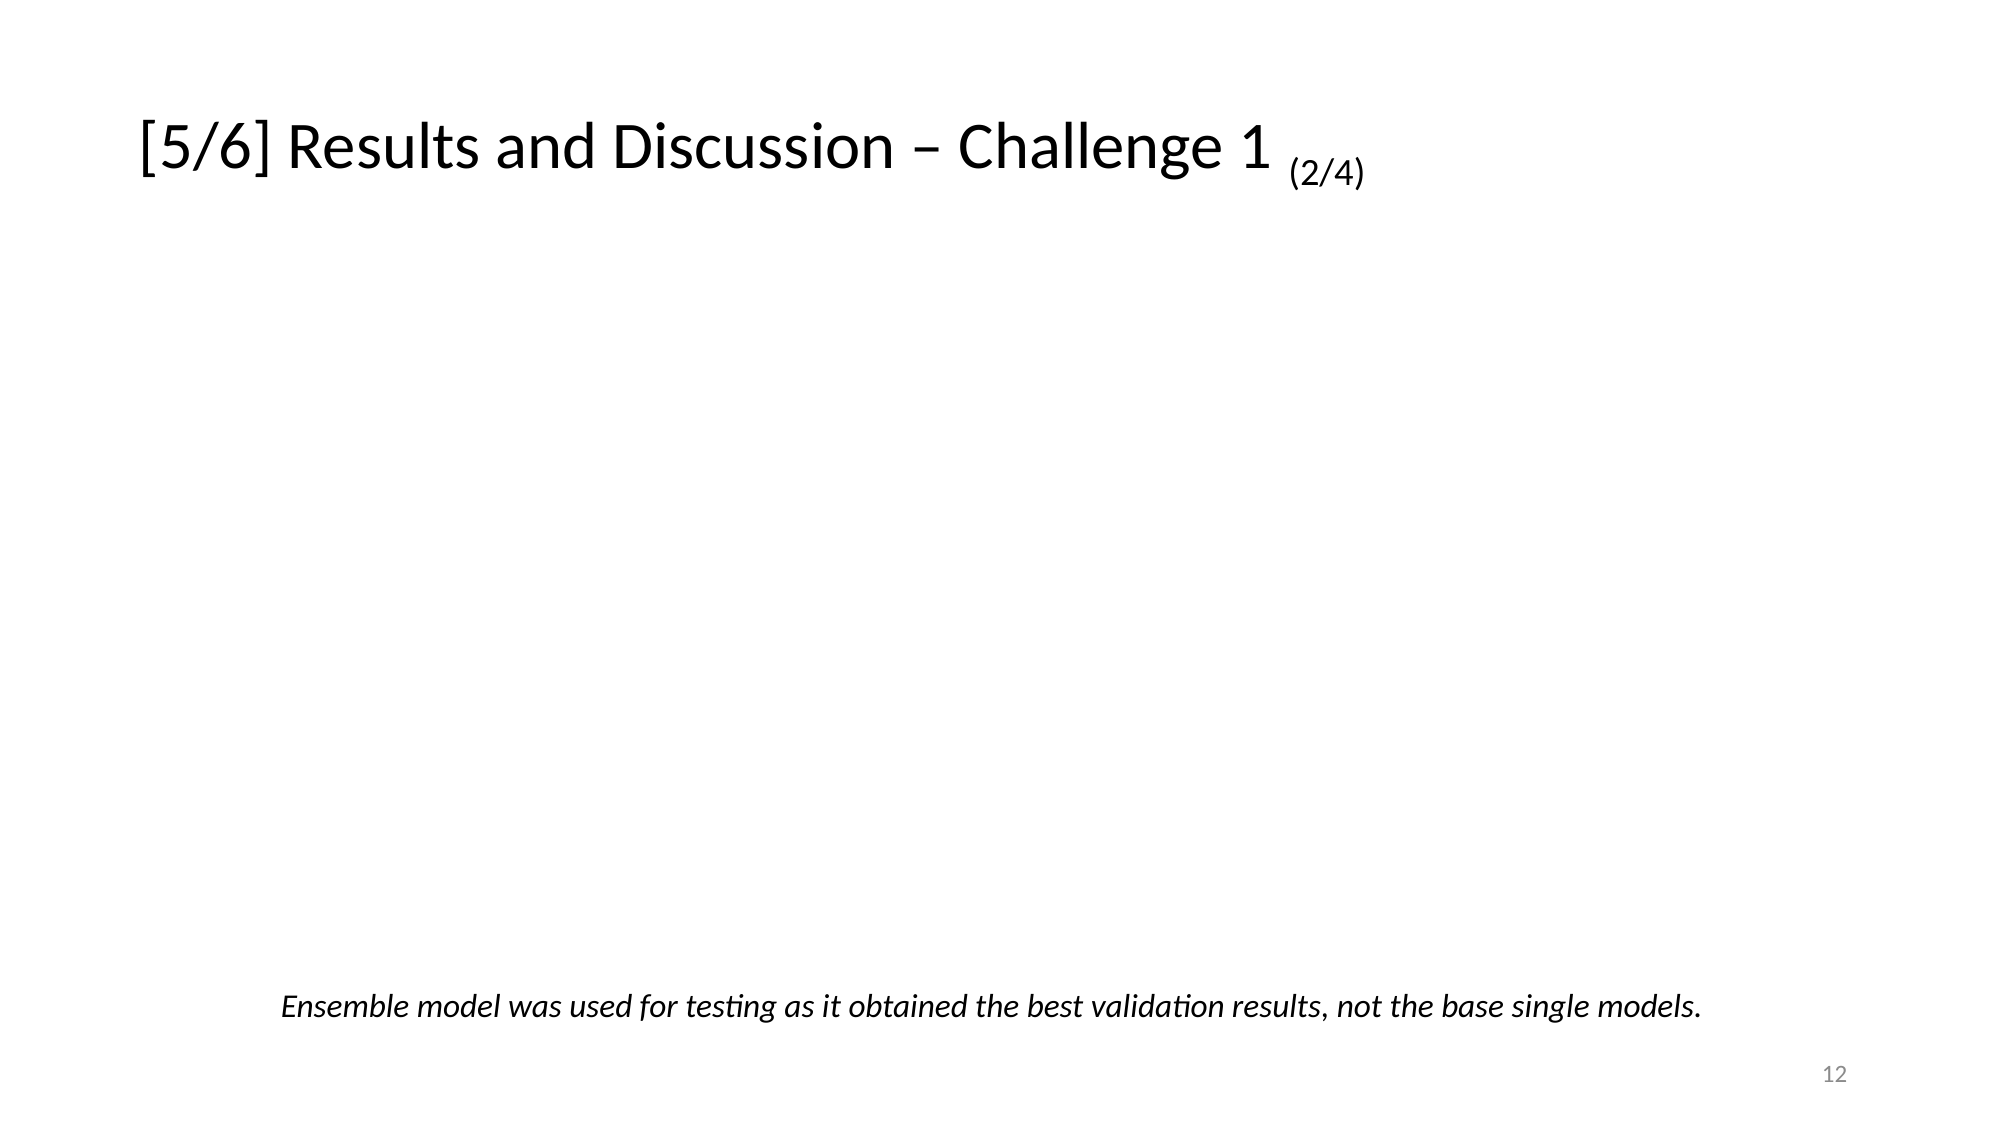

# [5/6] Results and Discussion – Challenge 1 (2/4)
Ensemble model was used for testing as it obtained the best validation results, not the base single models.
12